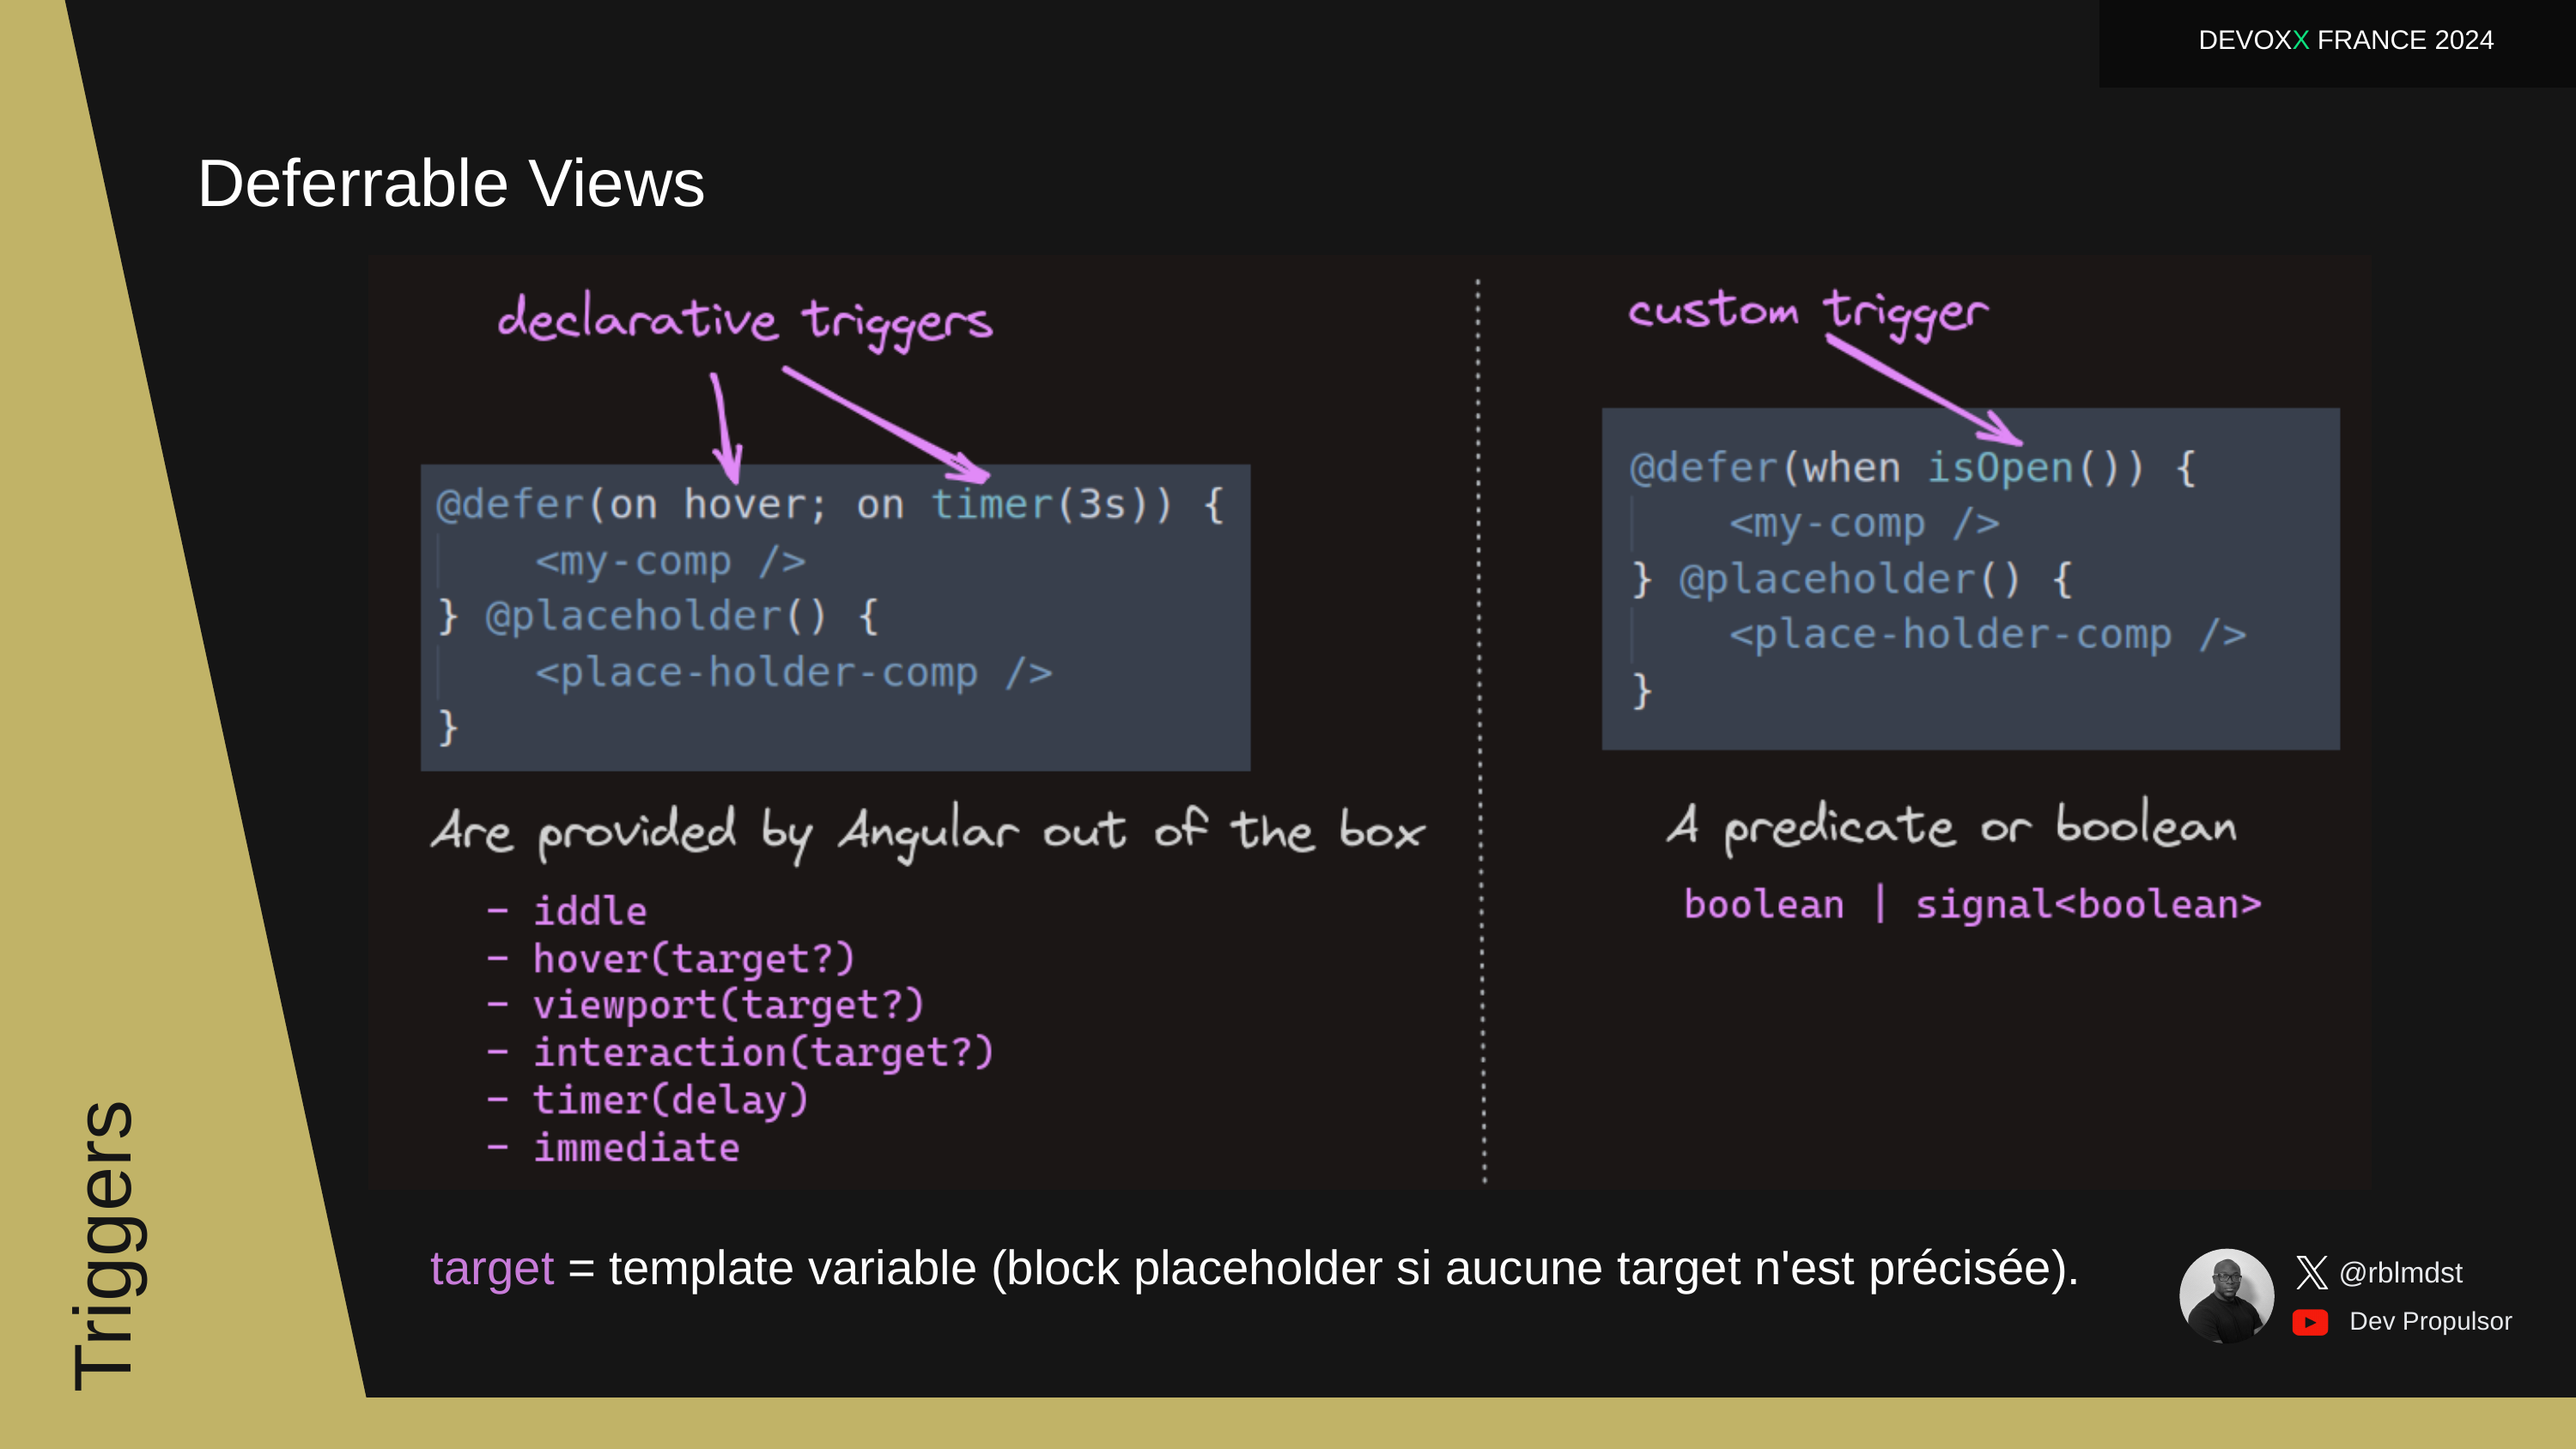

DEVOXX FRANCE 2024
Deferrable Views

Triggers
target = template variable (block placeholder si aucune target n'est précisée).
@rblmdst

Dev Propulsor